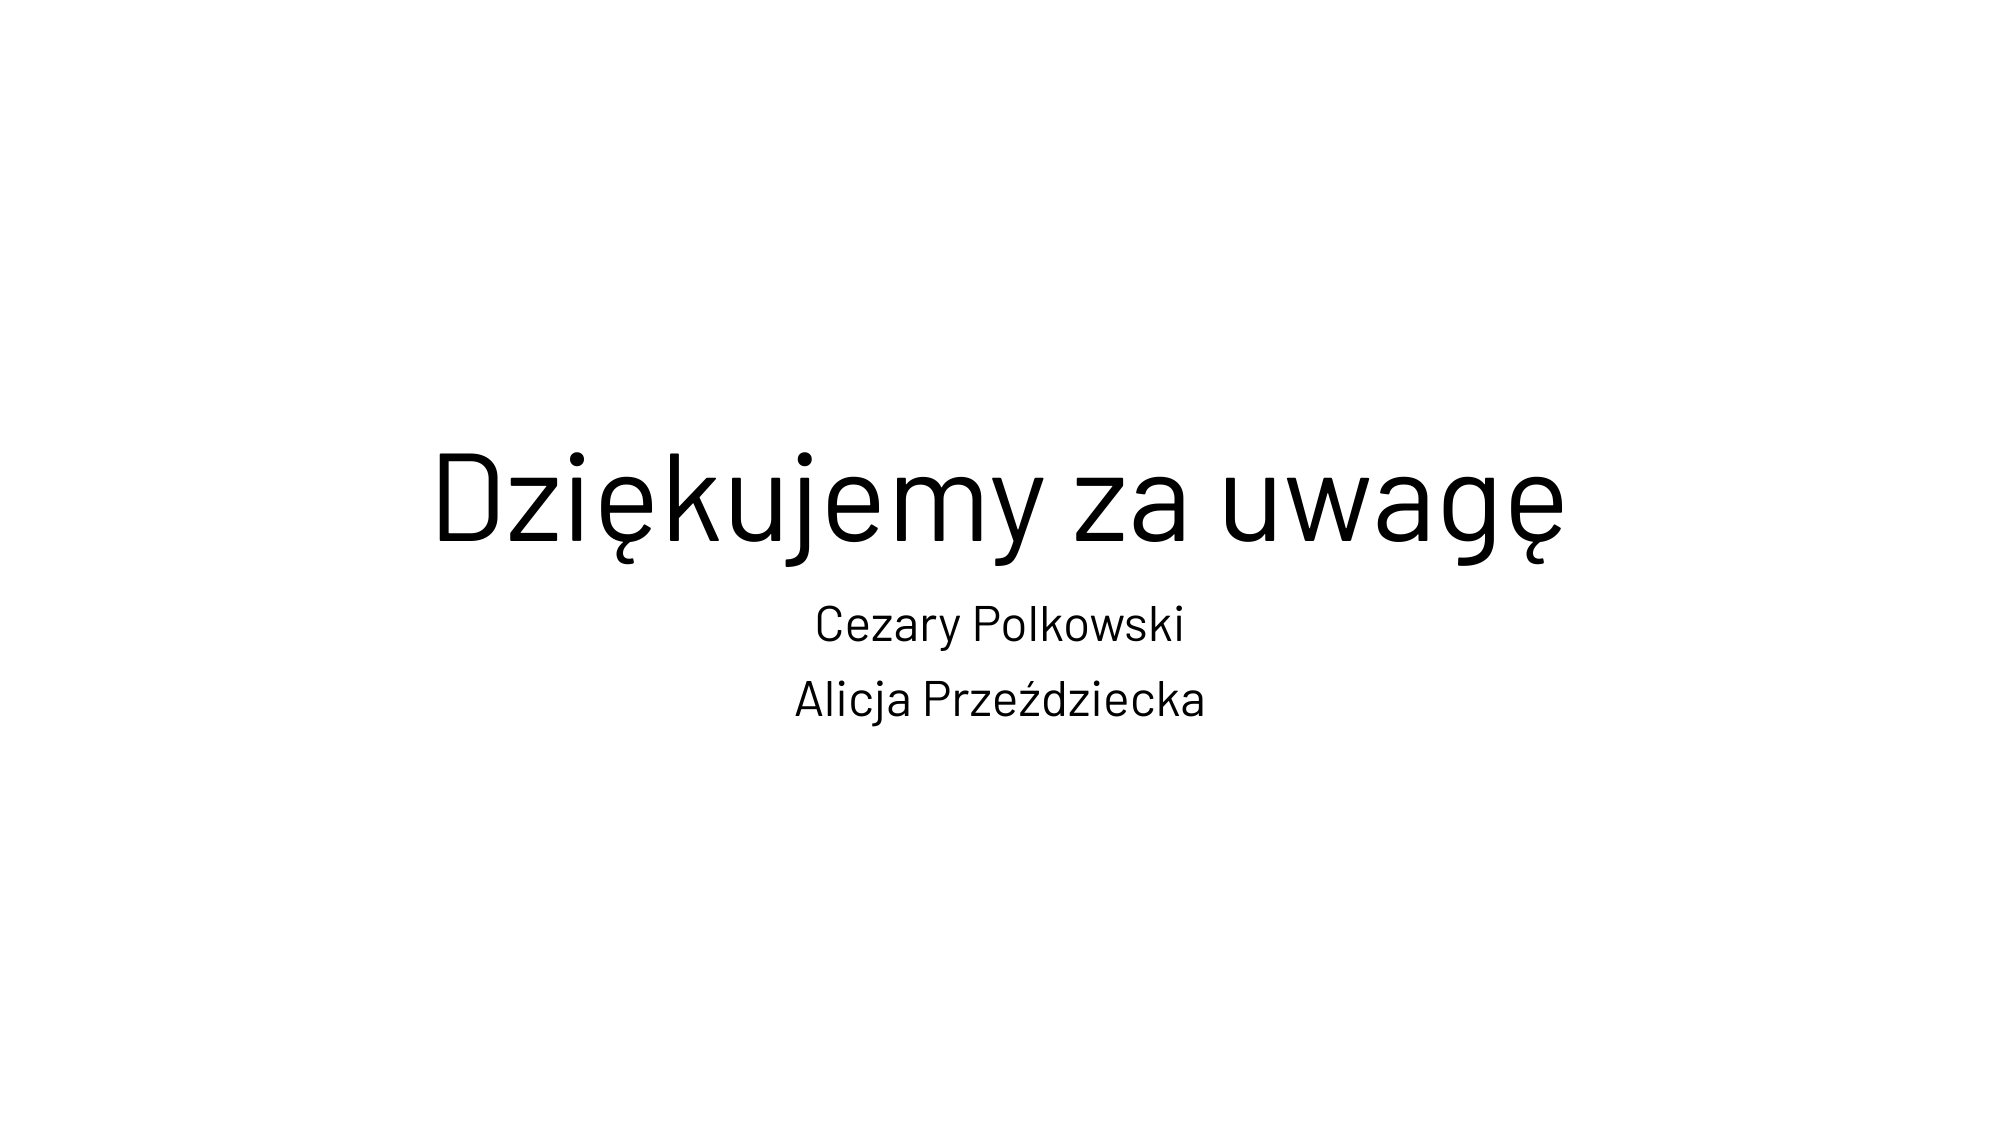

# Dziękujemy za uwagę
Cezary Polkowski
Alicja Przeździecka